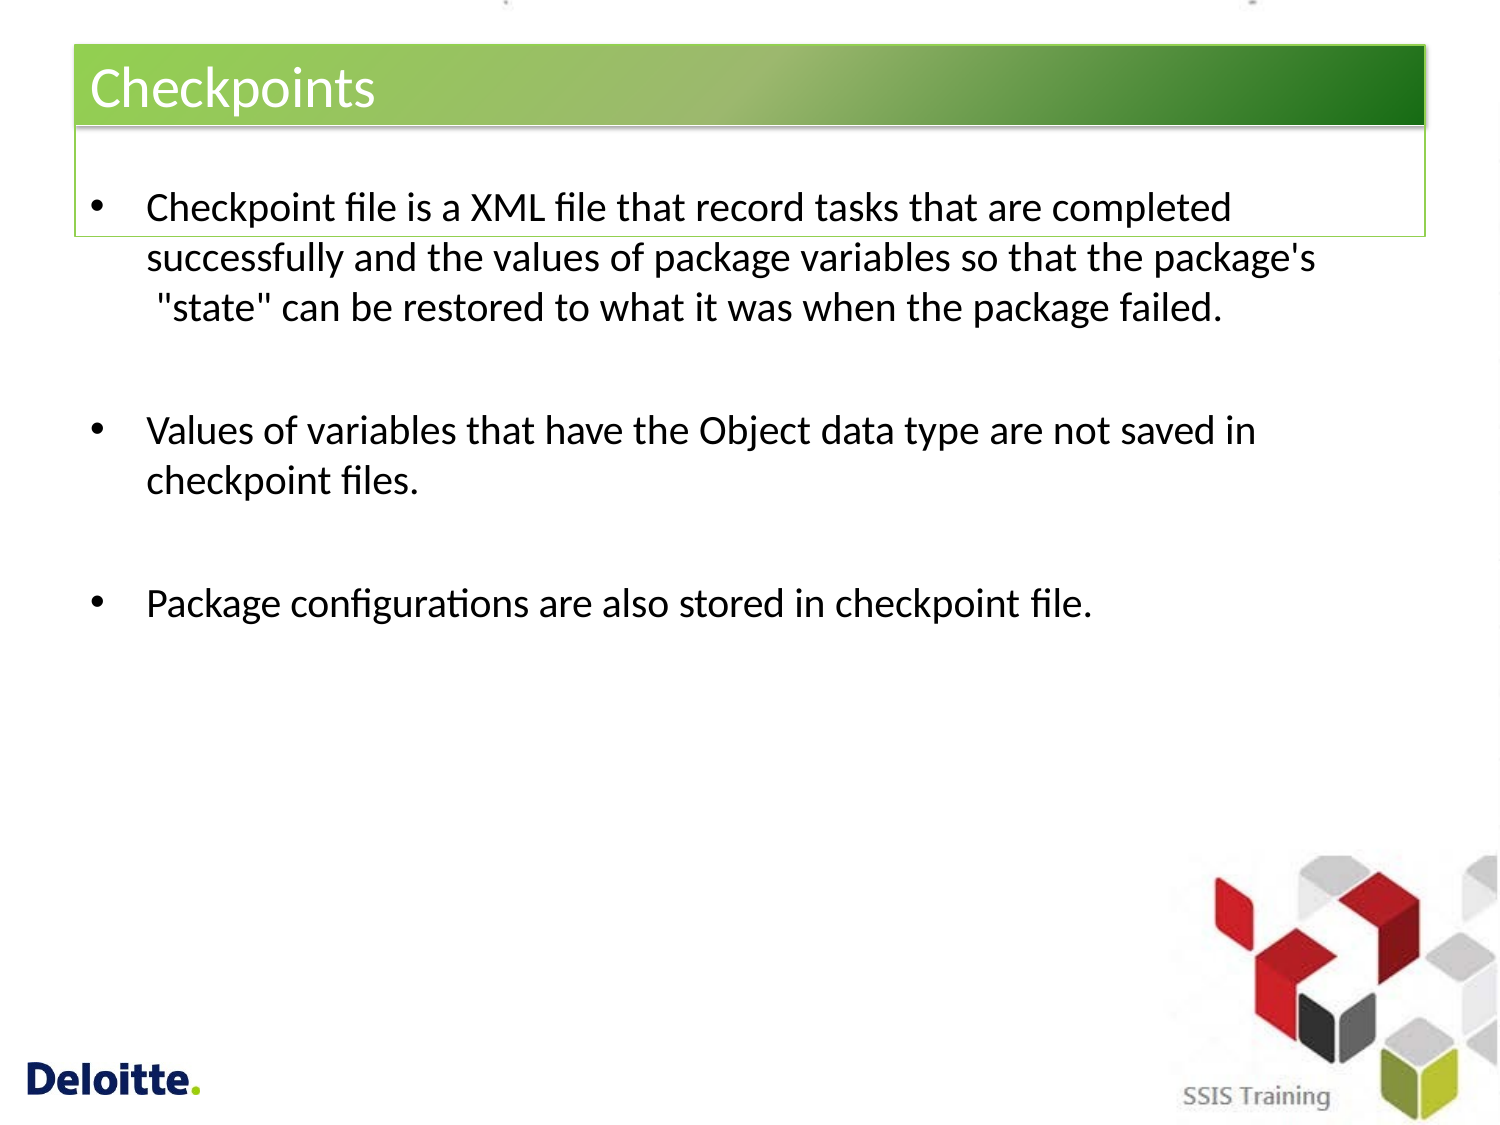

# Checkpoints
Checkpoint file is a XML file that record tasks that are completed  successfully and the values of package variables so that the package's  "state" can be restored to what it was when the package failed.

Values of variables that have the Object data type are not saved in  checkpoint files.

Package configurations are also stored in checkpoint file.